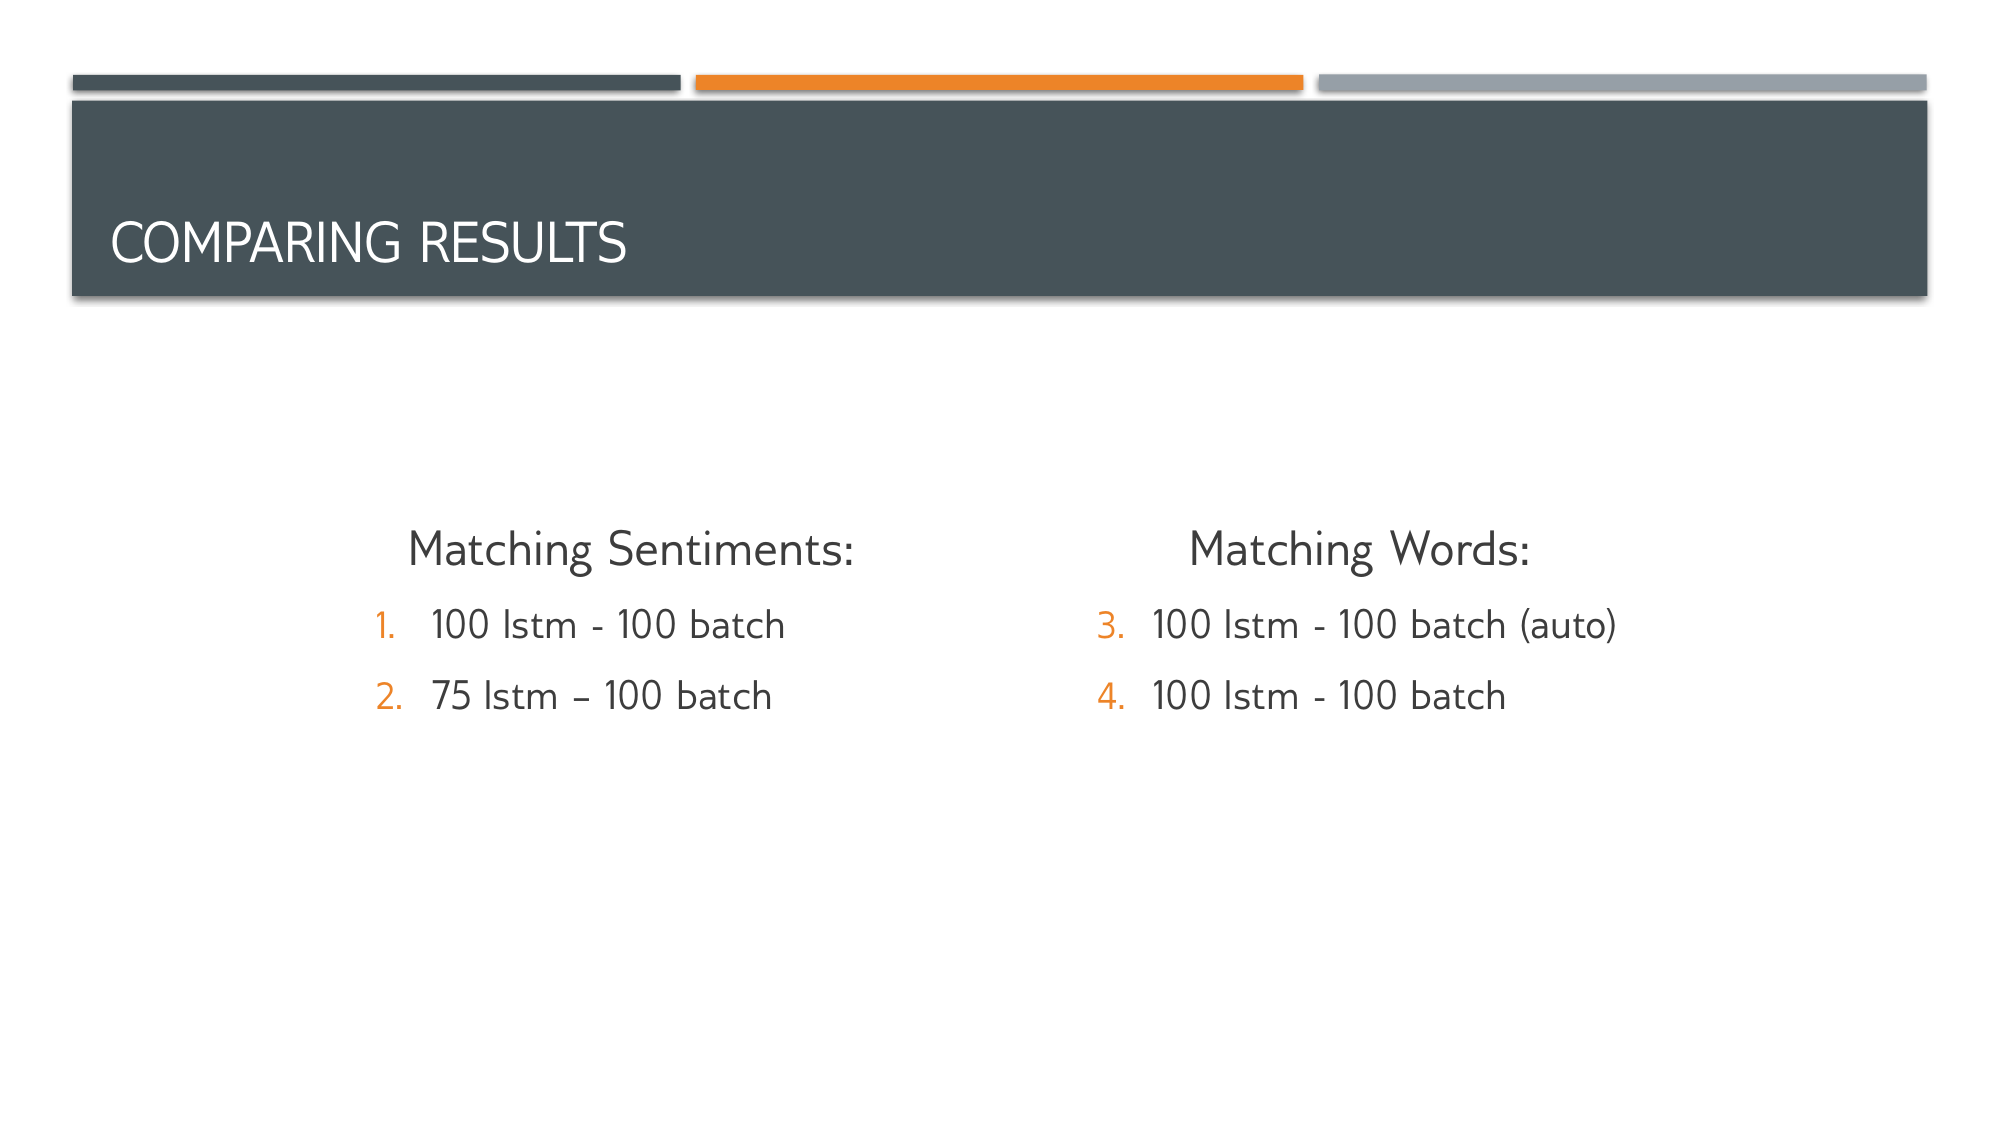

# Comparing results
Matching Sentiments:
100 lstm - 100 batch
75 lstm – 100 batch

Matching Words:
100 lstm - 100 batch (auto)
100 lstm - 100 batch